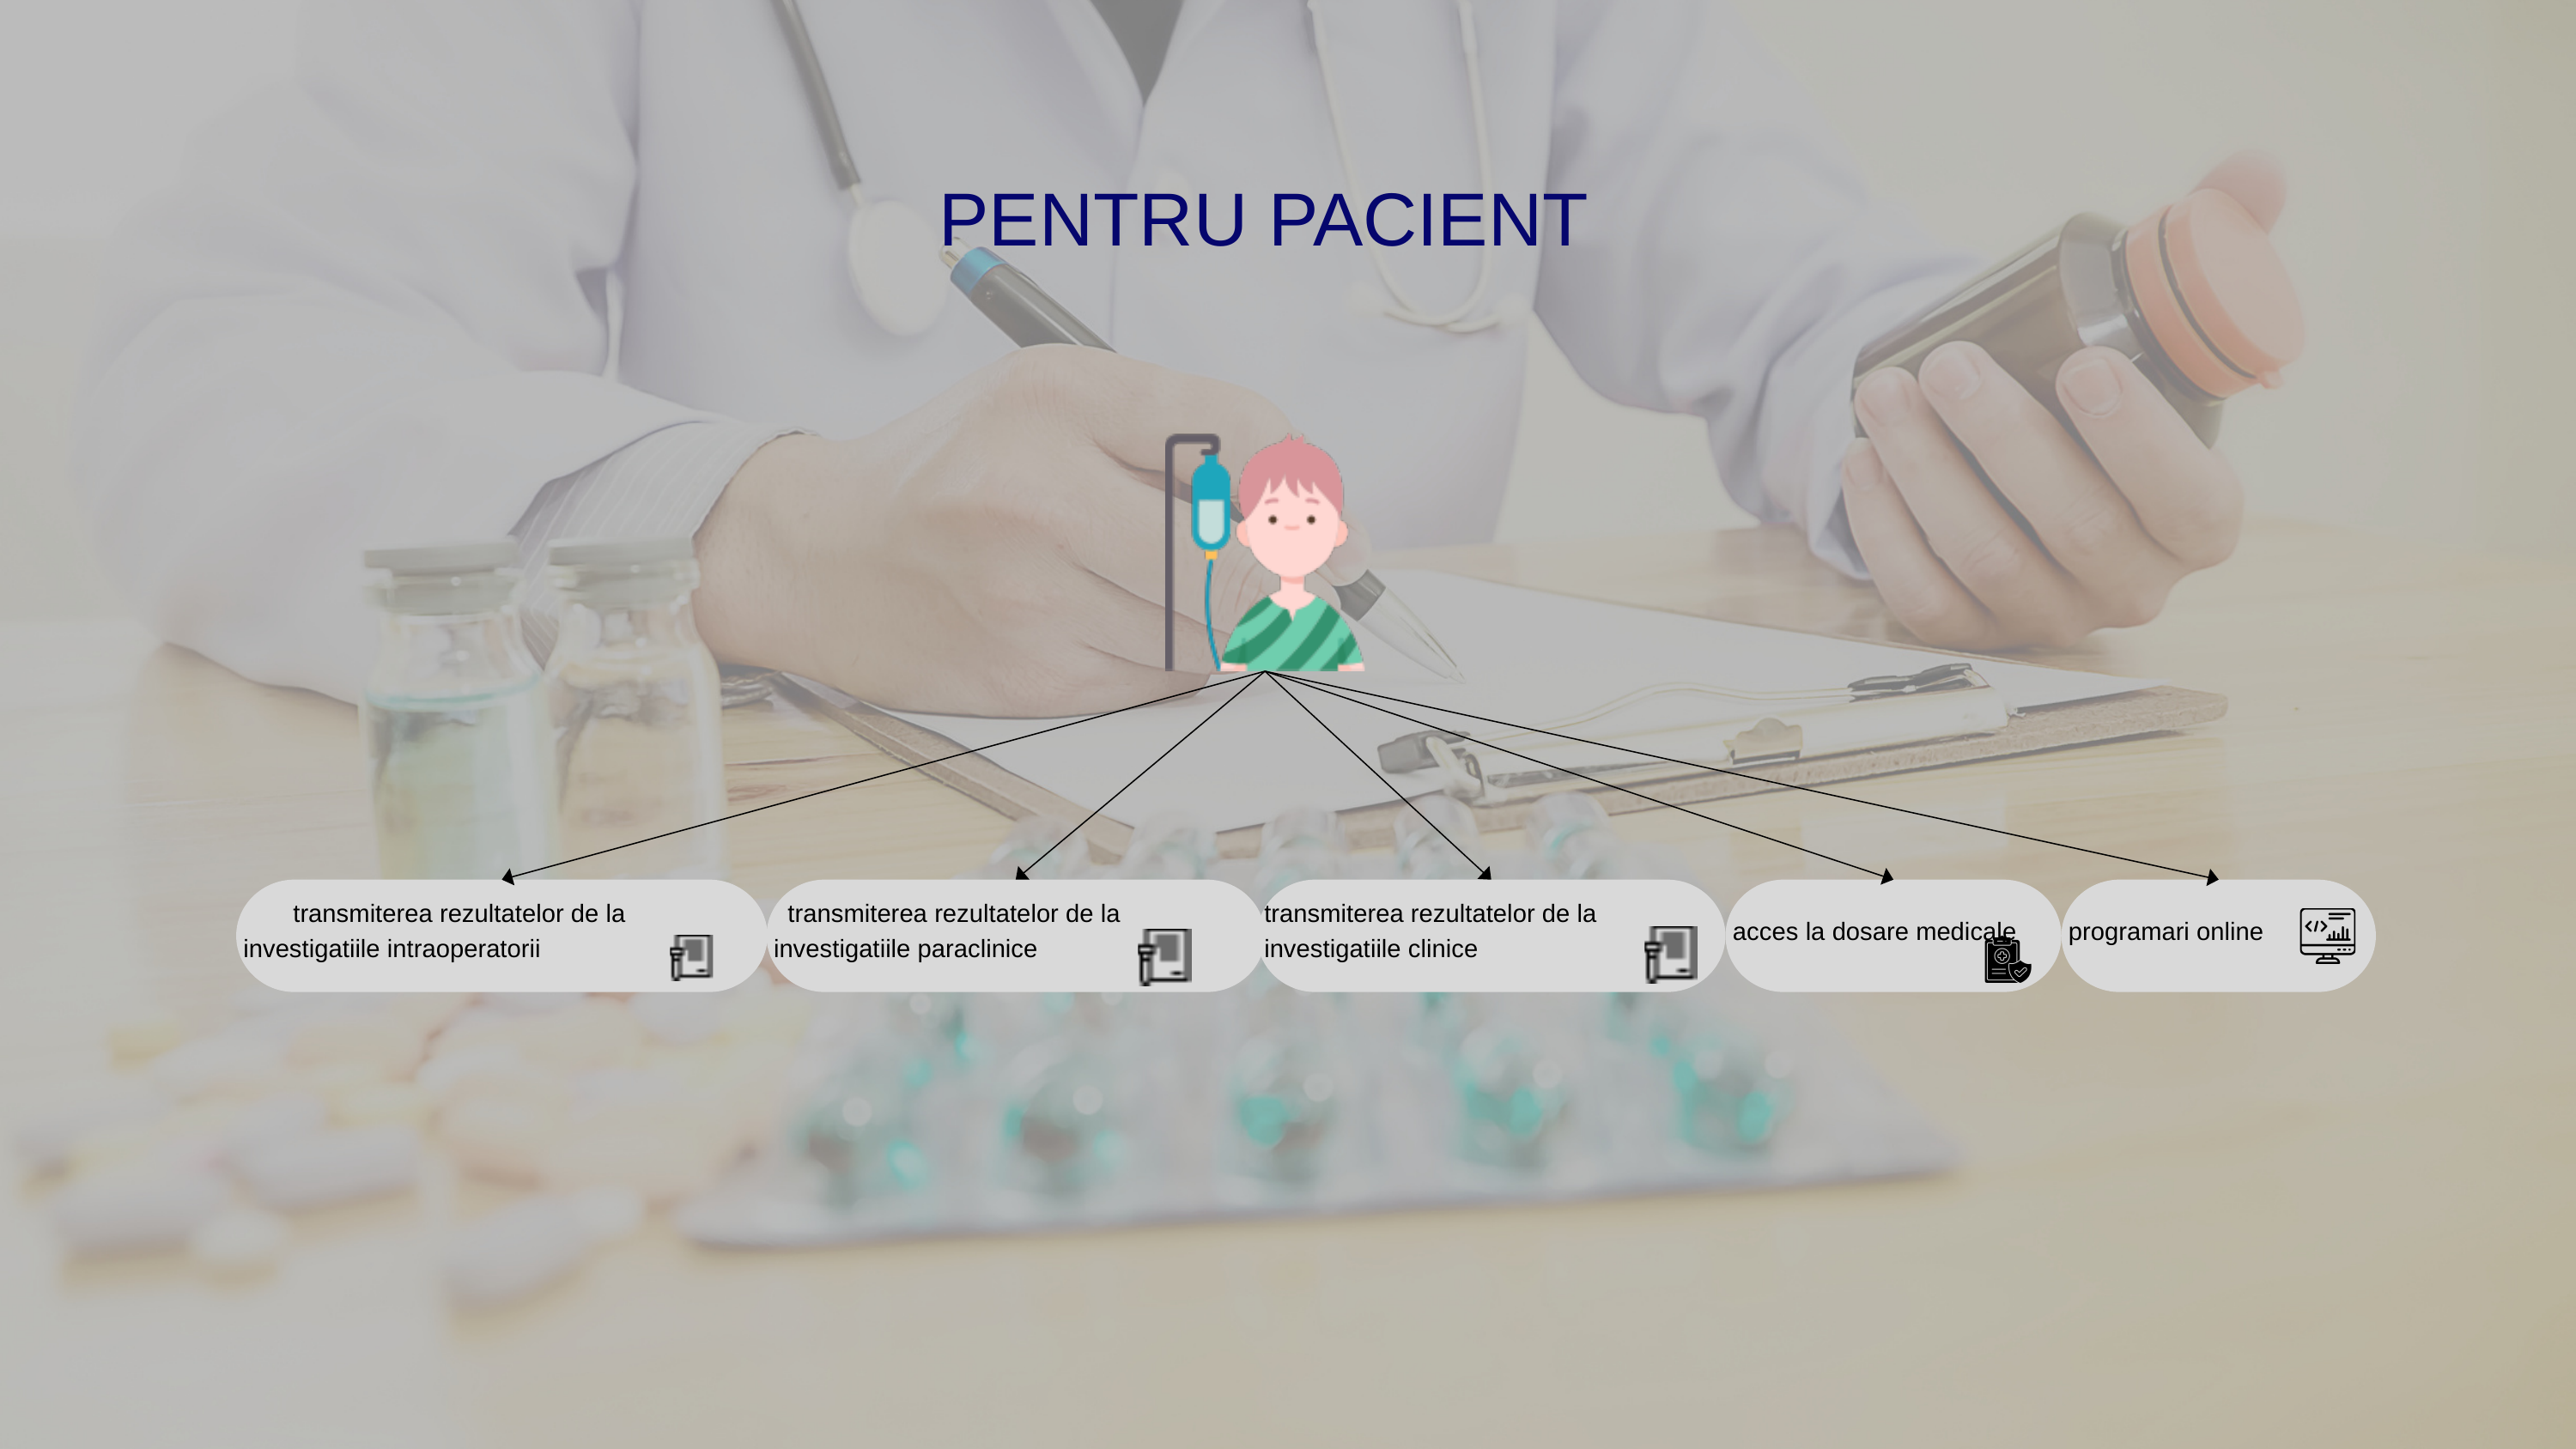

PENTRU PACIENT

       transmiterea rezultatelor de la investigatiile intraoperatorii

  transmiterea rezultatelor de la investigatiile paraclinice

transmiterea rezultatelor de la investigatiile clinice

acces la dosare medicale

programari online